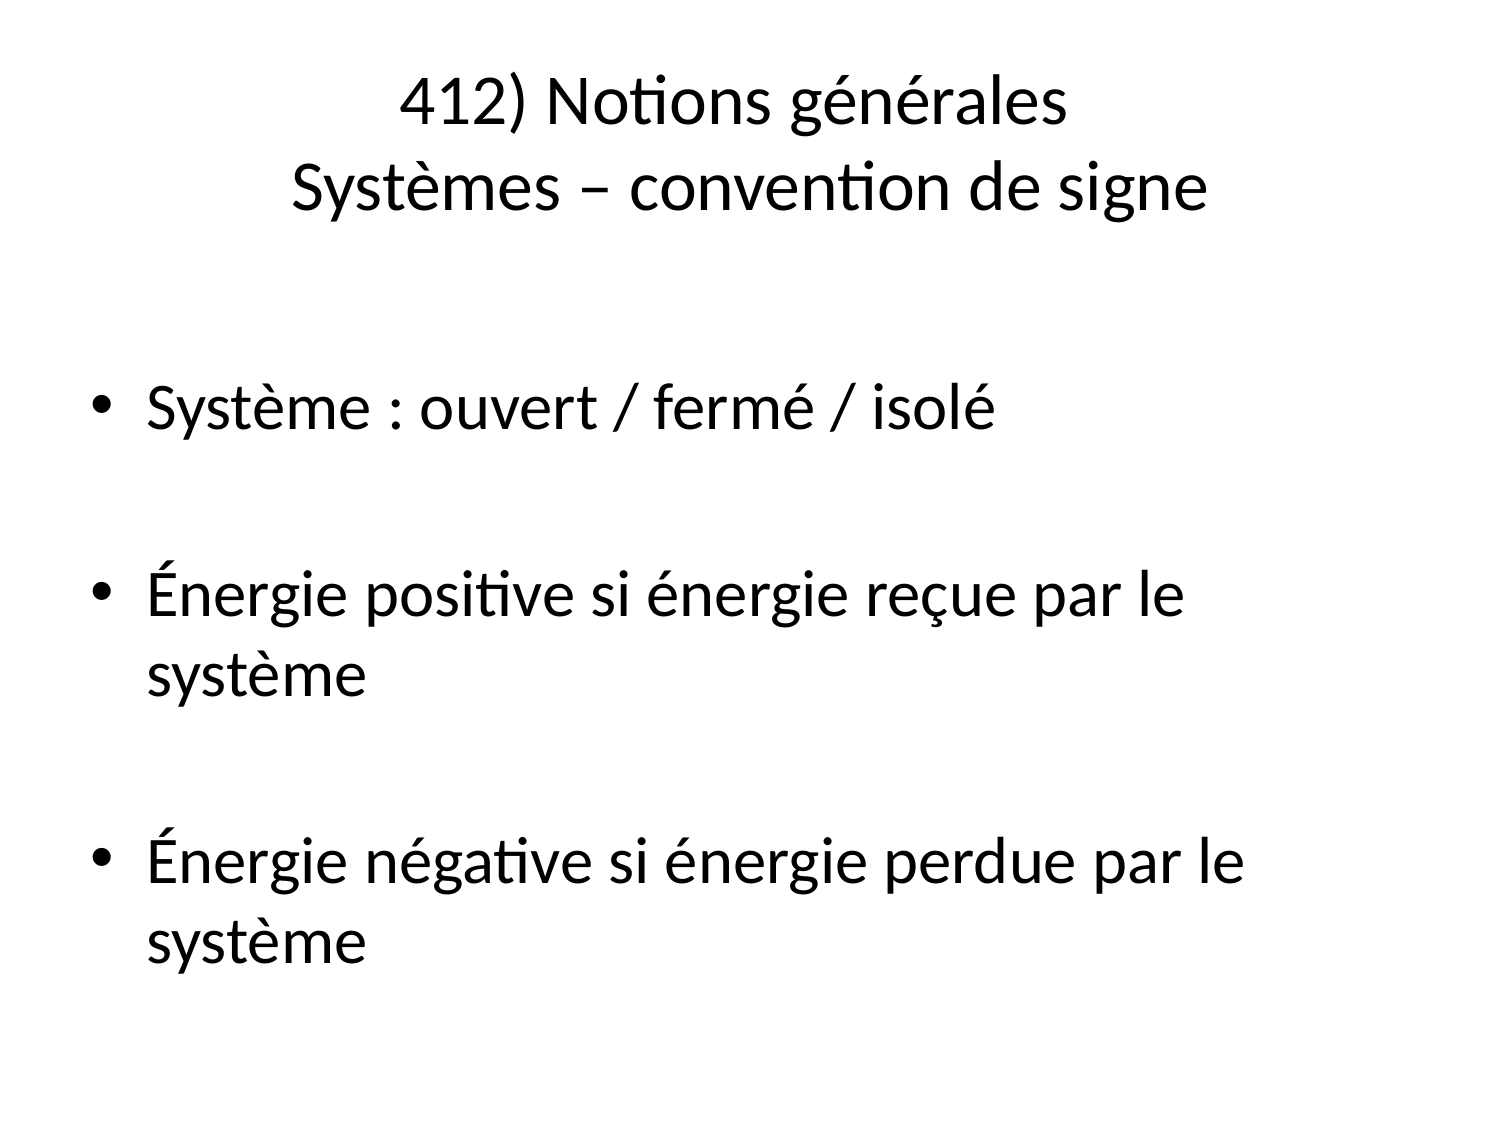

# 412) Notions générales Systèmes – convention de signe

Système : ouvert / fermé / isolé

Énergie positive si énergie reçue par le système

Énergie négative si énergie perdue par le système